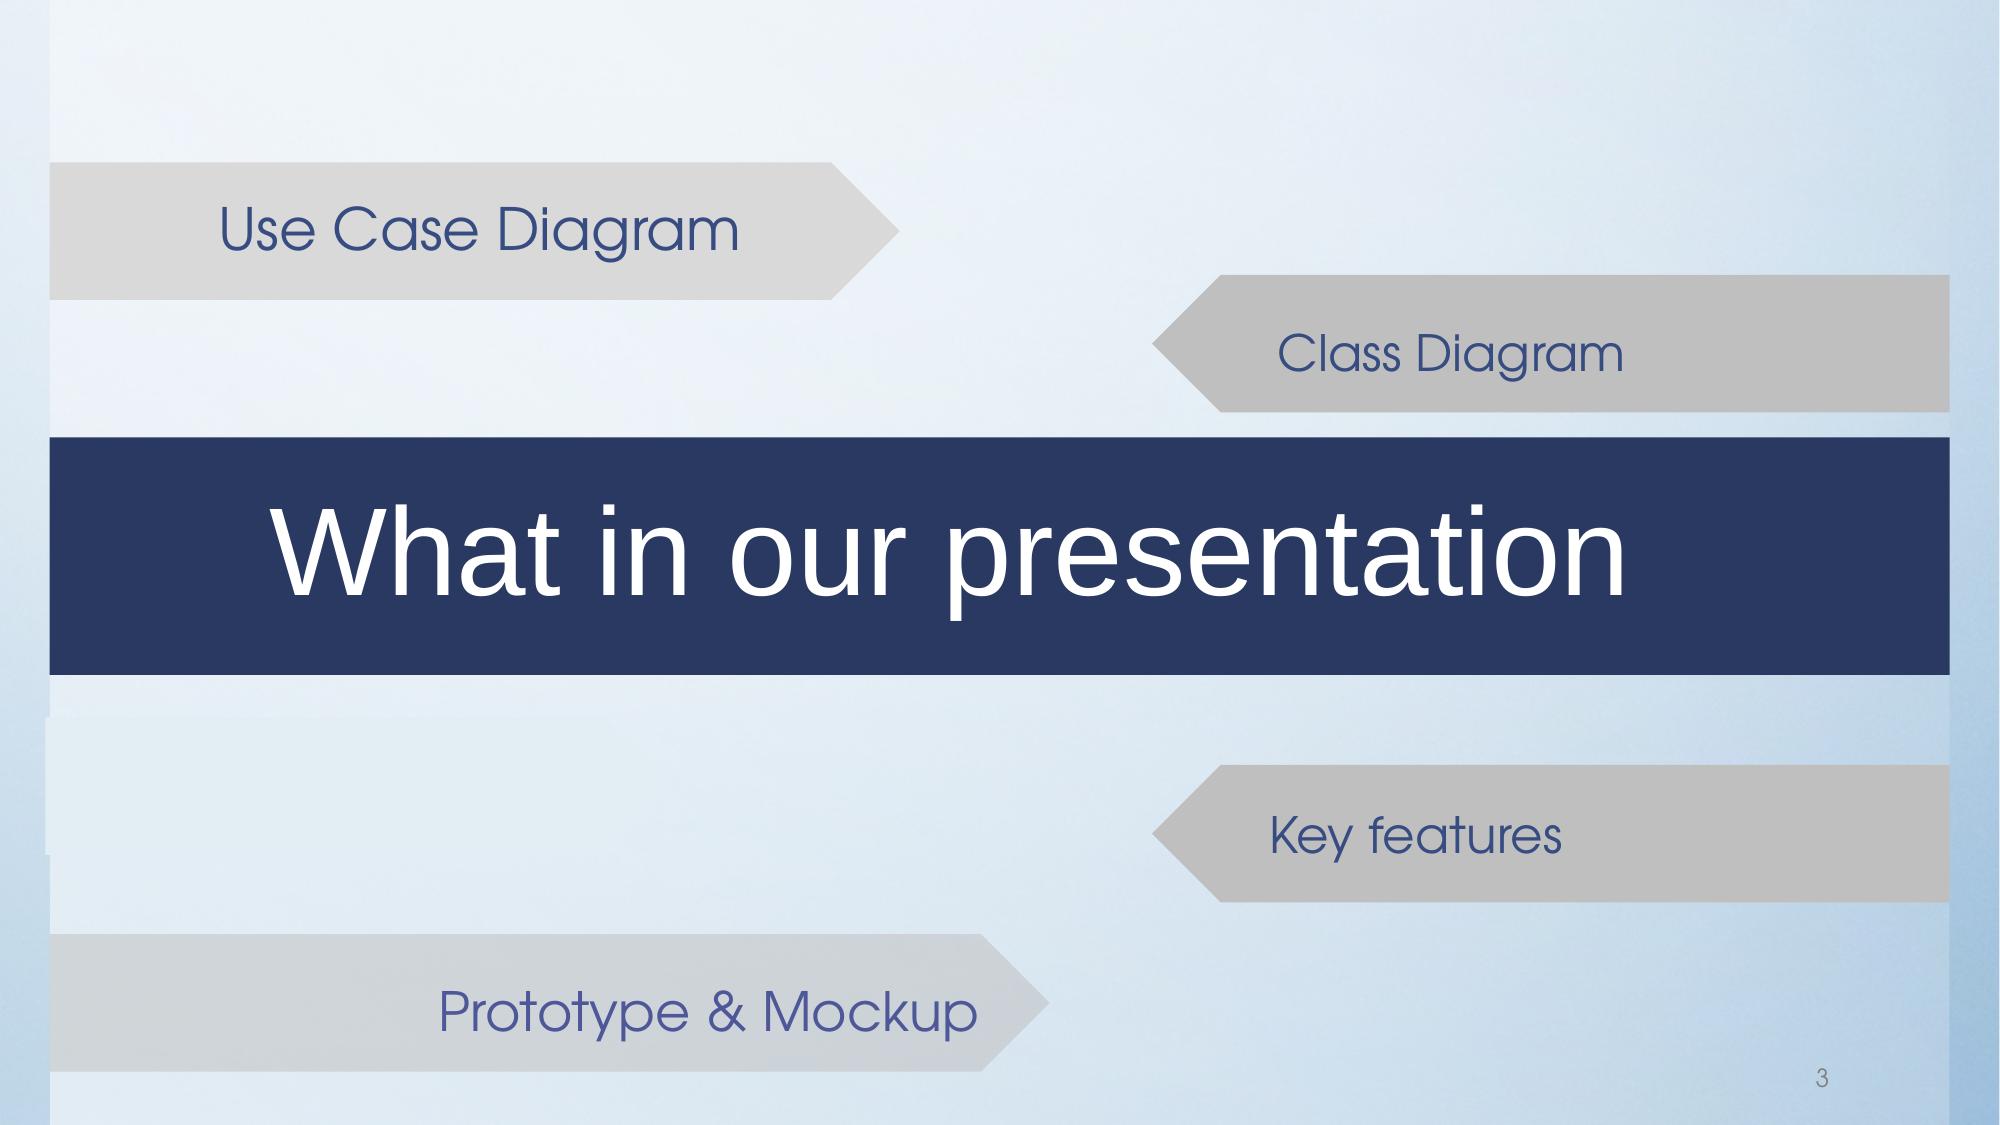

Use Case Diagram

Class Diagram

What in our presentation

Key features

Prototype & Mockup
3